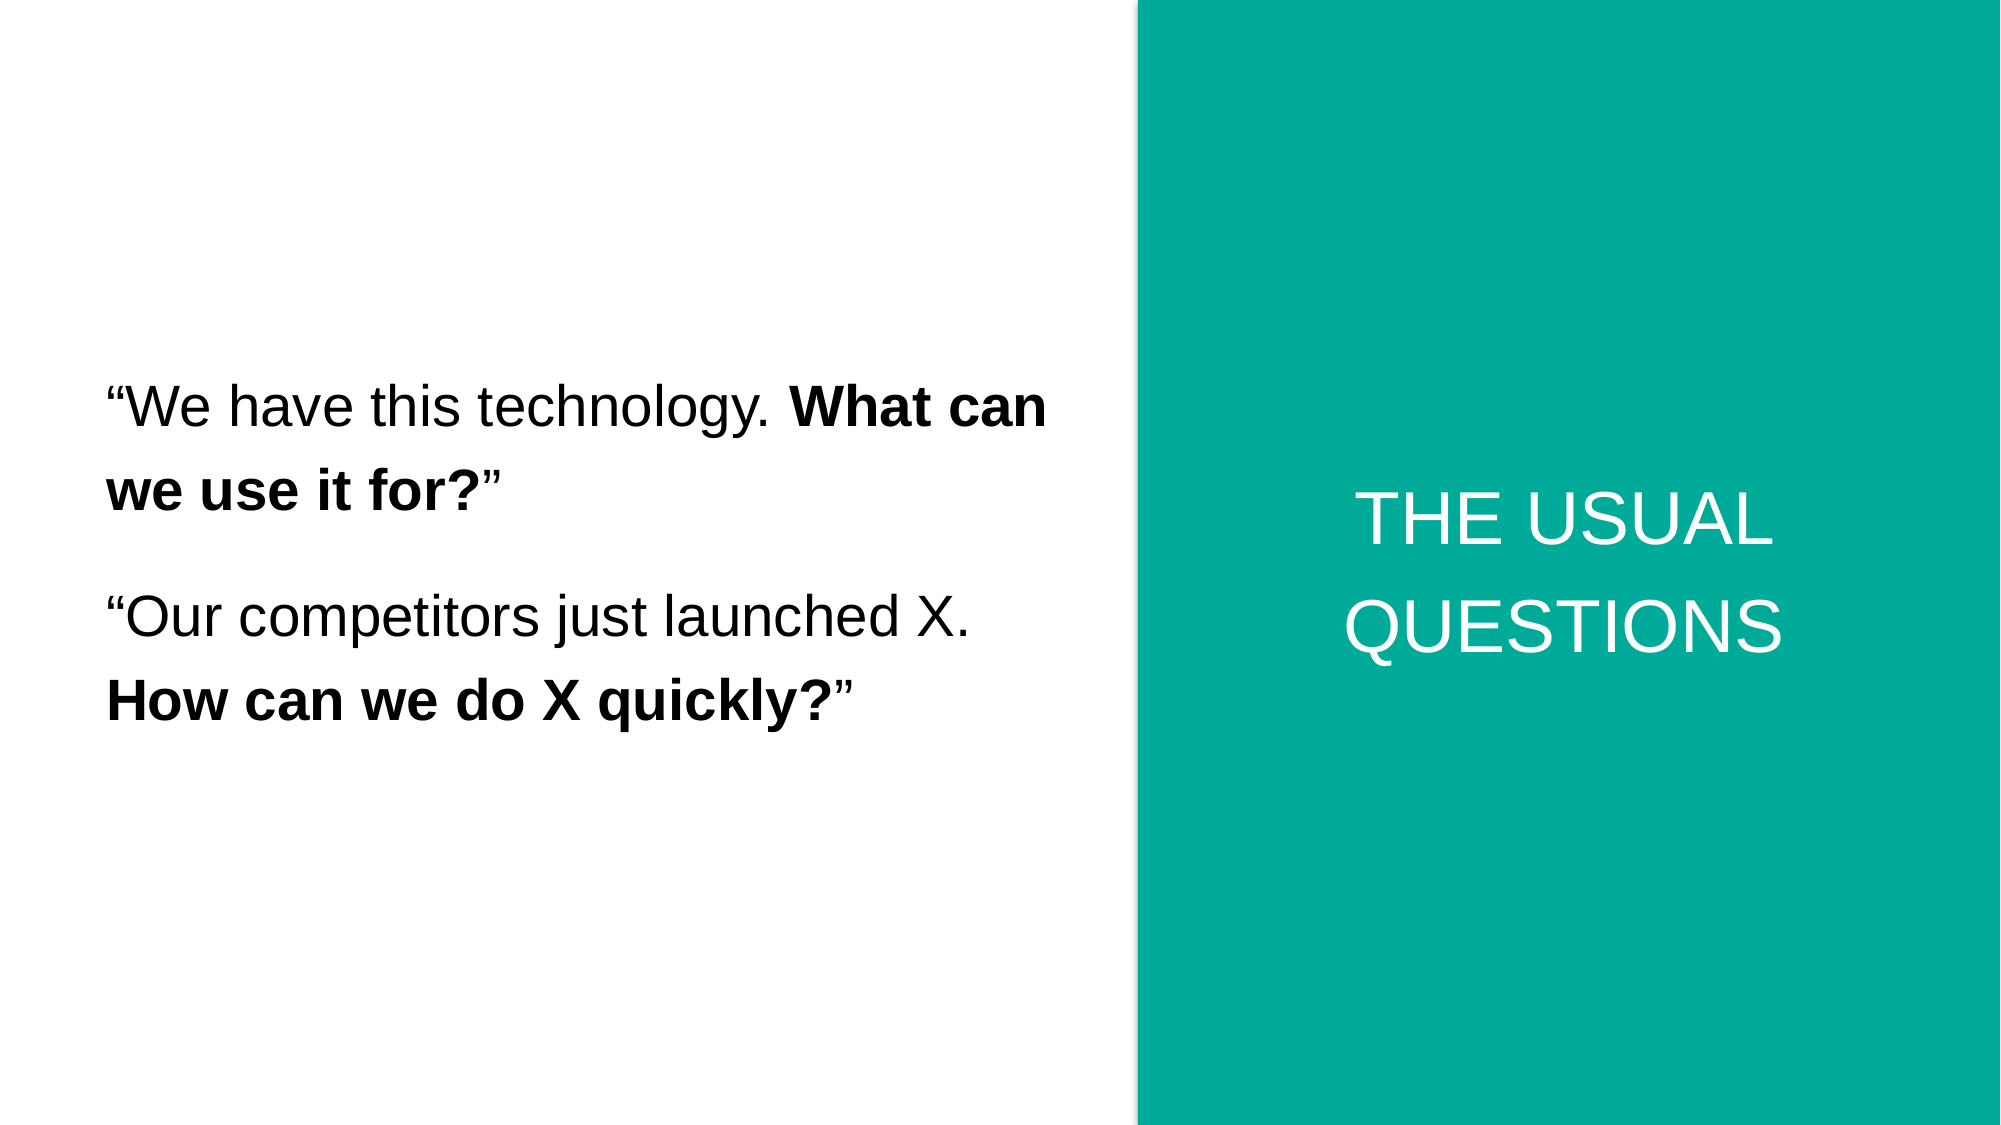

“We have this technology. What can we use it for?”

“Our competitors just launched X. How can we do X quickly?”
THE USUAL QUESTIONS